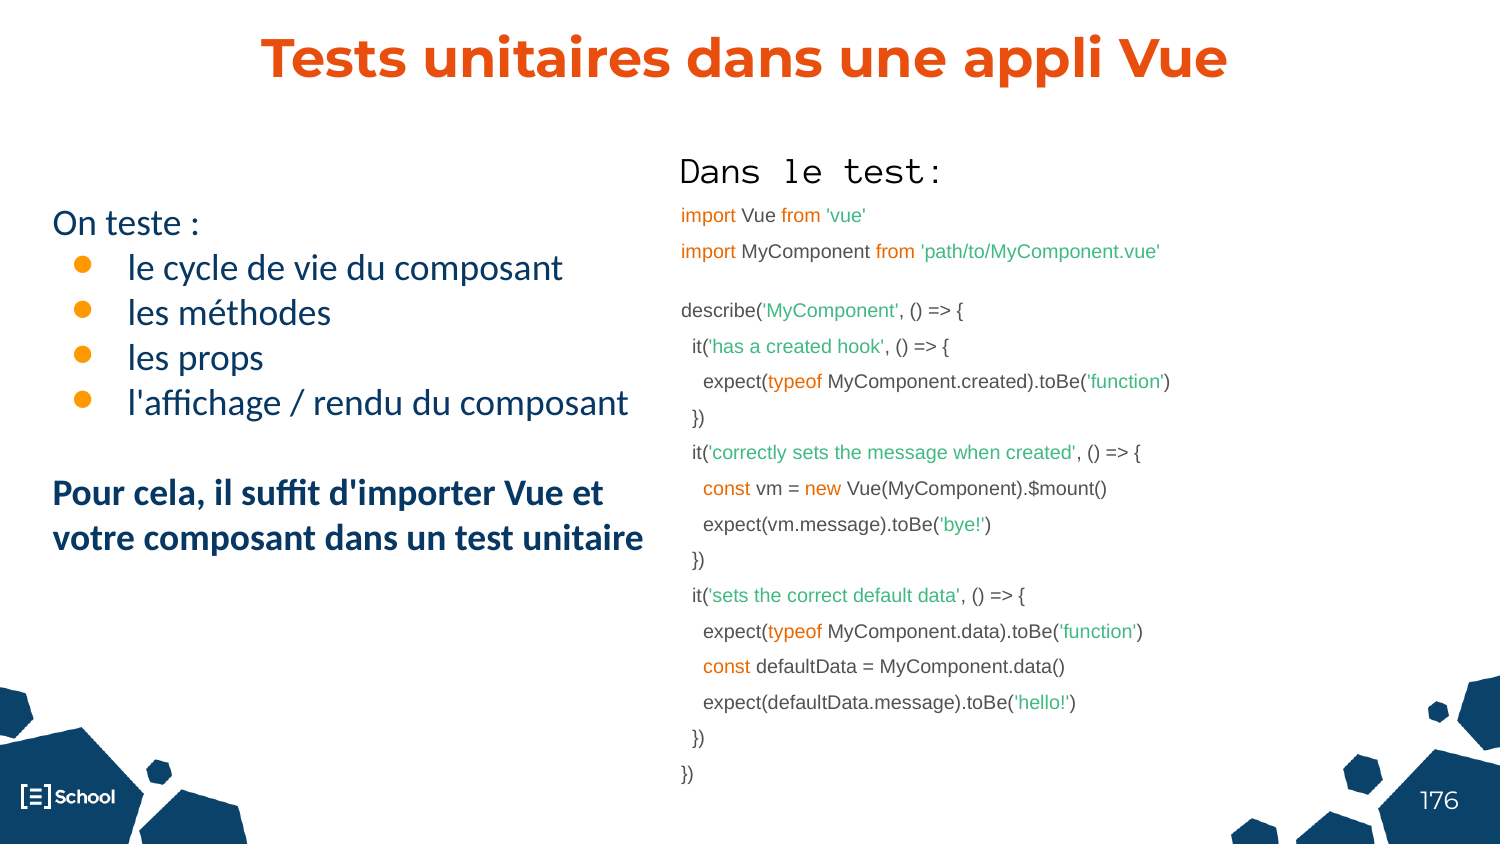

# Tests unitaires dans une appli Vue
Dans le test:
import Vue from 'vue'
import MyComponent from 'path/to/MyComponent.vue'
describe('MyComponent', () => {
  it('has a created hook', () => {
    expect(typeof MyComponent.created).toBe('function')
  })
  it('correctly sets the message when created', () => {
    const vm = new Vue(MyComponent).$mount()
    expect(vm.message).toBe('bye!')
  })
  it('sets the correct default data', () => {
    expect(typeof MyComponent.data).toBe('function')
    const defaultData = MyComponent.data()
    expect(defaultData.message).toBe('hello!')
  })
})

On teste :
le cycle de vie du composant
les méthodes
les props
l'affichage / rendu du composant

Pour cela, il suffit d'importer Vue et votre composant dans un test unitaire
176